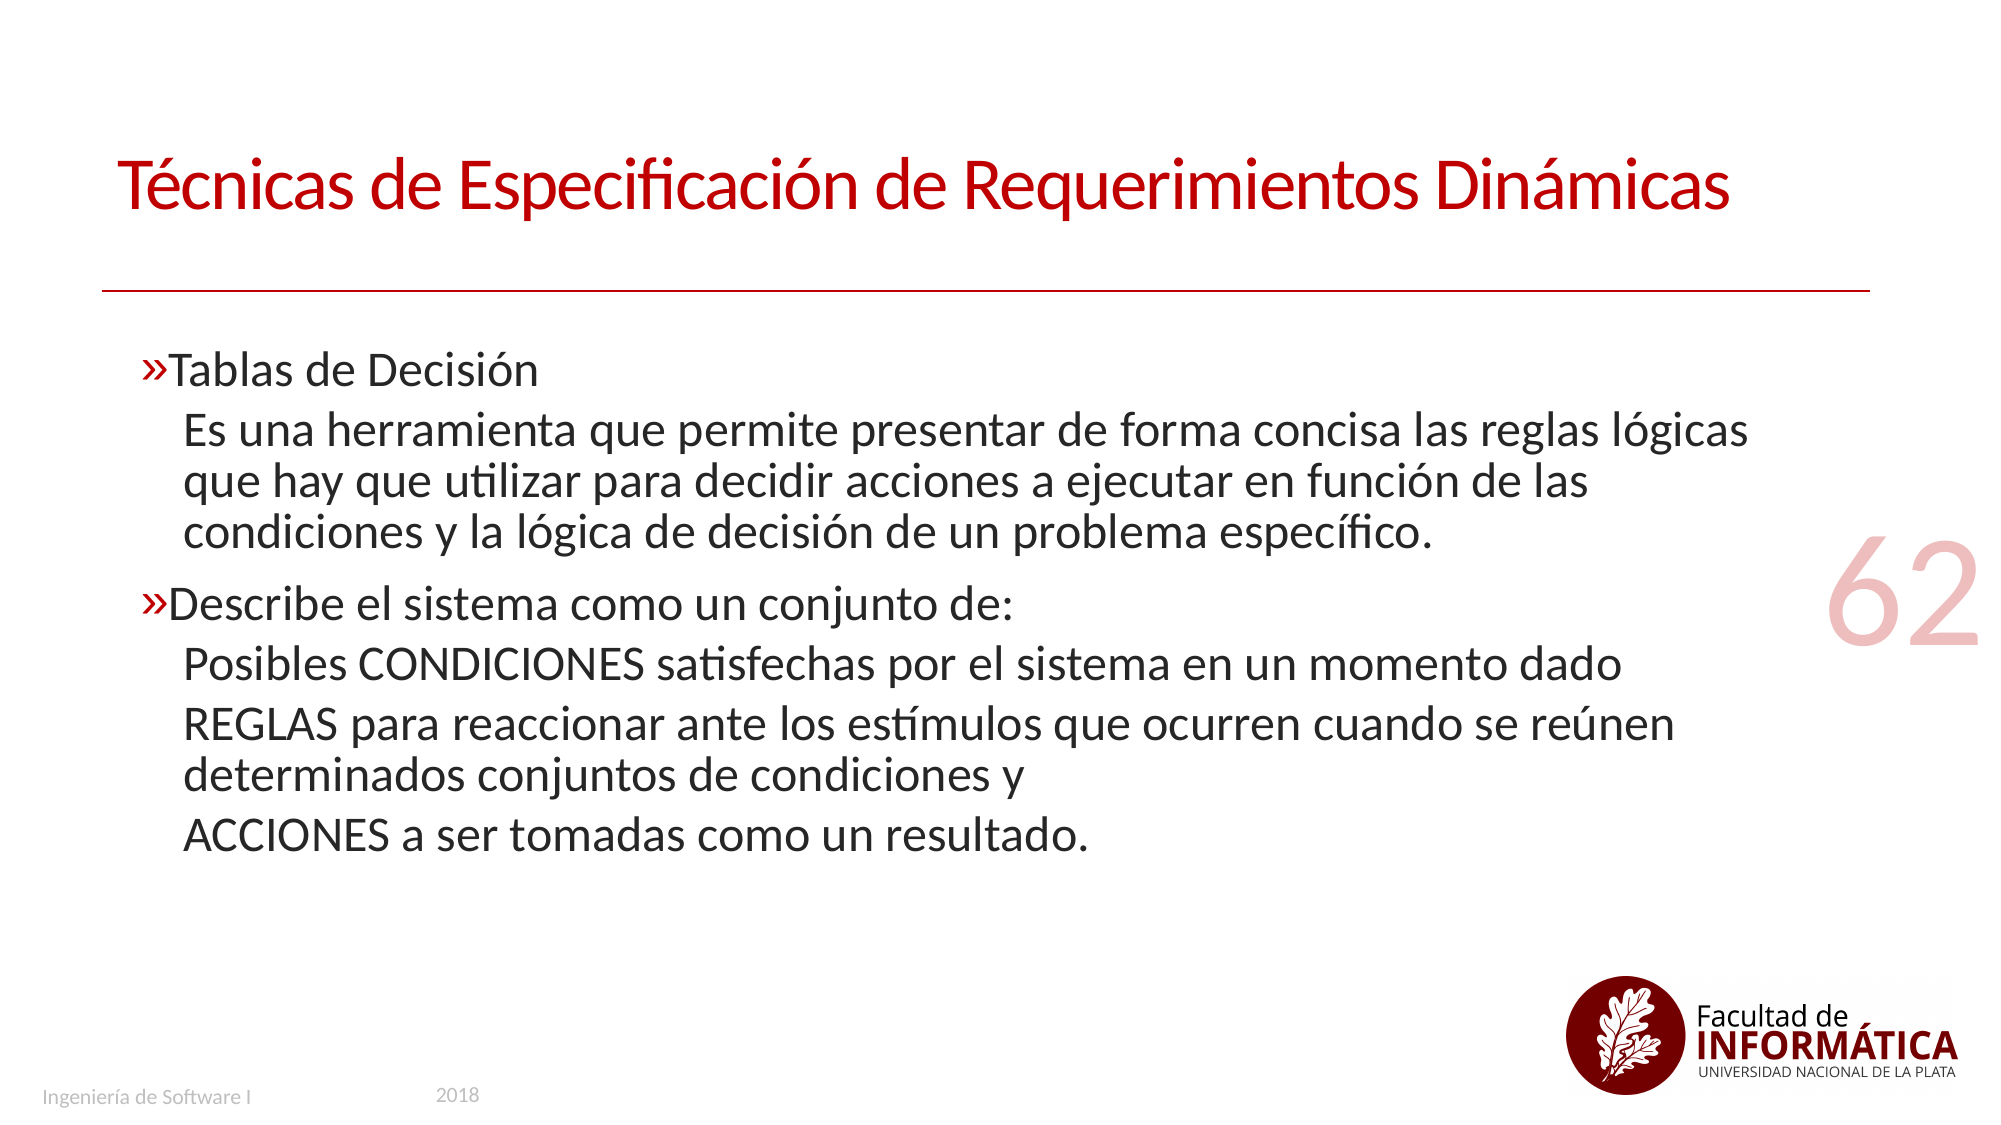

# Técnicas de Especificación de Requerimientos Dinámicas
Tablas de Decisión
Es una herramienta que permite presentar de forma concisa las reglas lógicas que hay que utilizar para decidir acciones a ejecutar en función de las condiciones y la lógica de decisión de un problema específico.
Describe el sistema como un conjunto de:
Posibles CONDICIONES satisfechas por el sistema en un momento dado
REGLAS para reaccionar ante los estímulos que ocurren cuando se reúnen determinados conjuntos de condiciones y
ACCIONES a ser tomadas como un resultado.
62
2018
Ingeniería de Software I